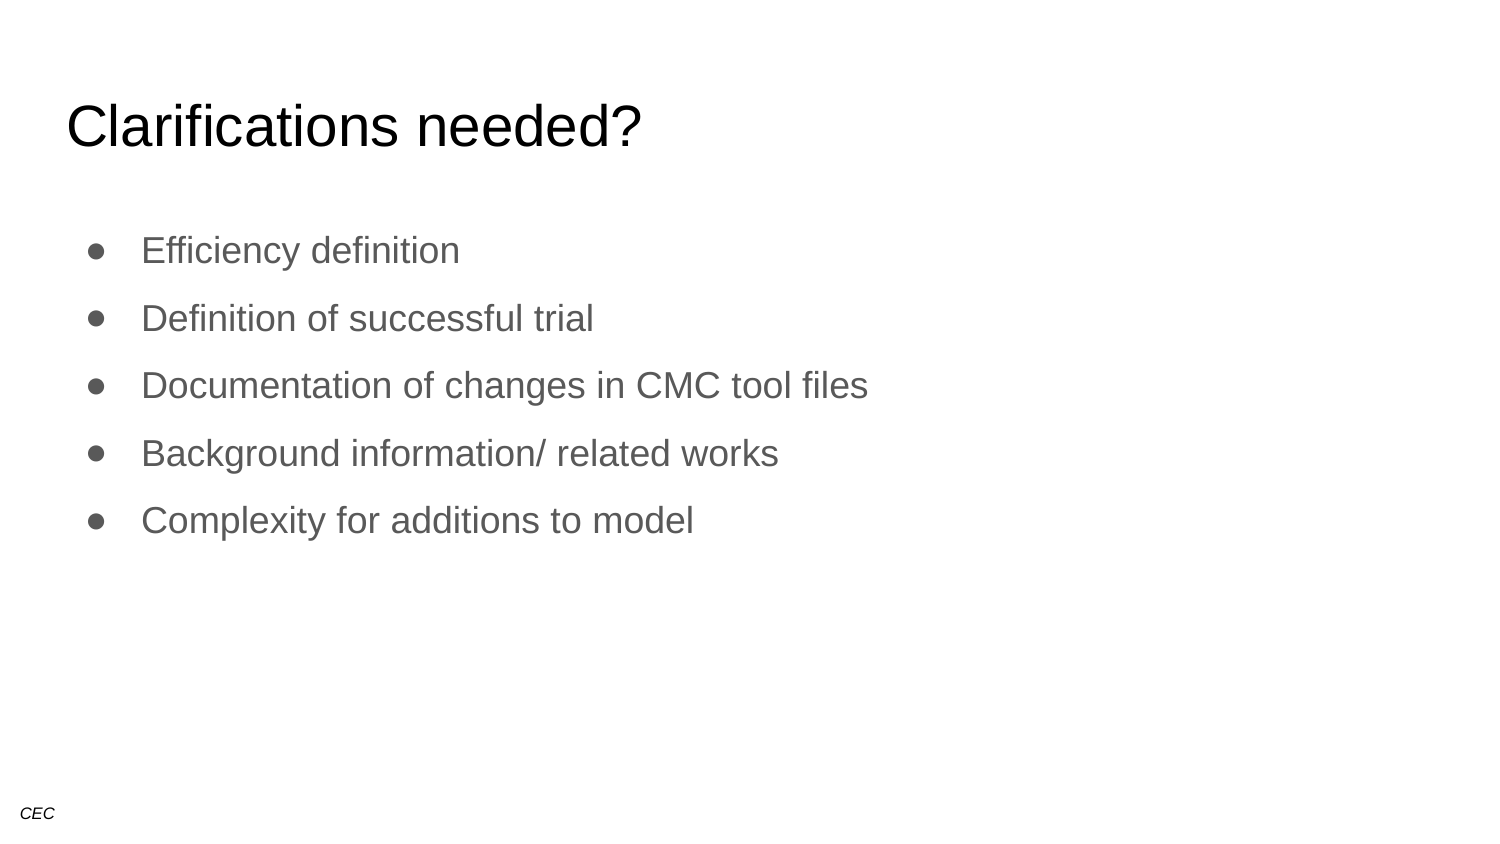

# Clarifications needed?
Efficiency definition
Definition of successful trial
Documentation of changes in CMC tool files
Background information/ related works
Complexity for additions to model
CEC